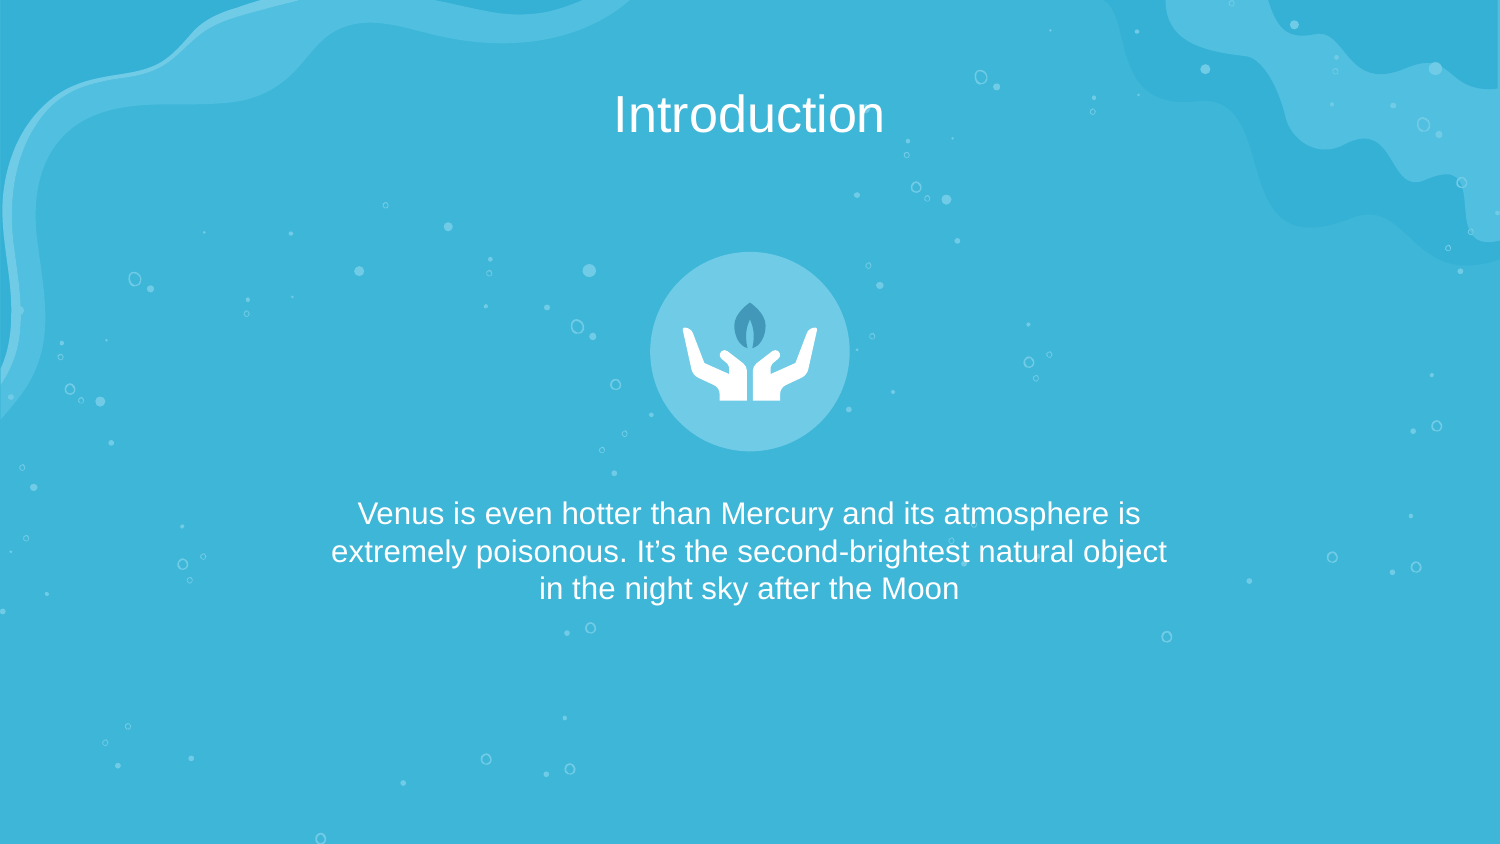

# Introduction

Venus is even hotter than Mercury and its atmosphere is extremely poisonous. It’s the second-brightest natural object in the night sky after the Moon